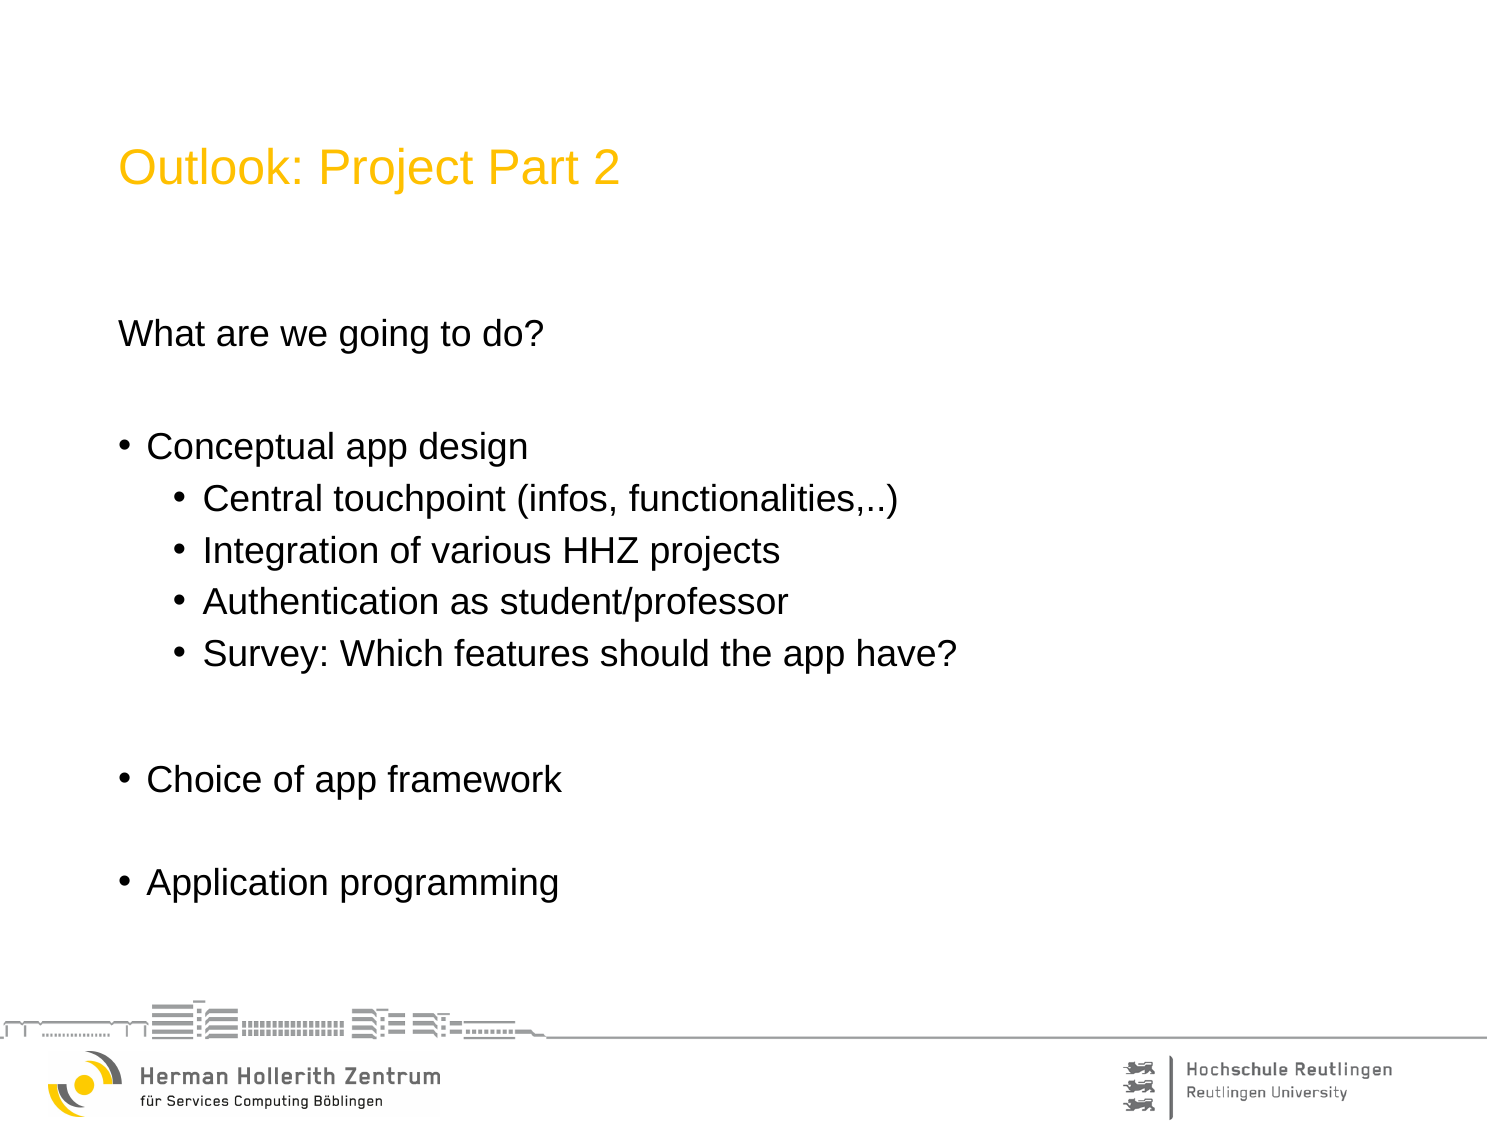

# Outlook: Project Part 2
What are we going to do?

Conceptual app design
Central touchpoint (infos, functionalities,..)
Integration of various HHZ projects
Authentication as student/professor
Survey: Which features should the app have?

Choice of app framework

Application programming